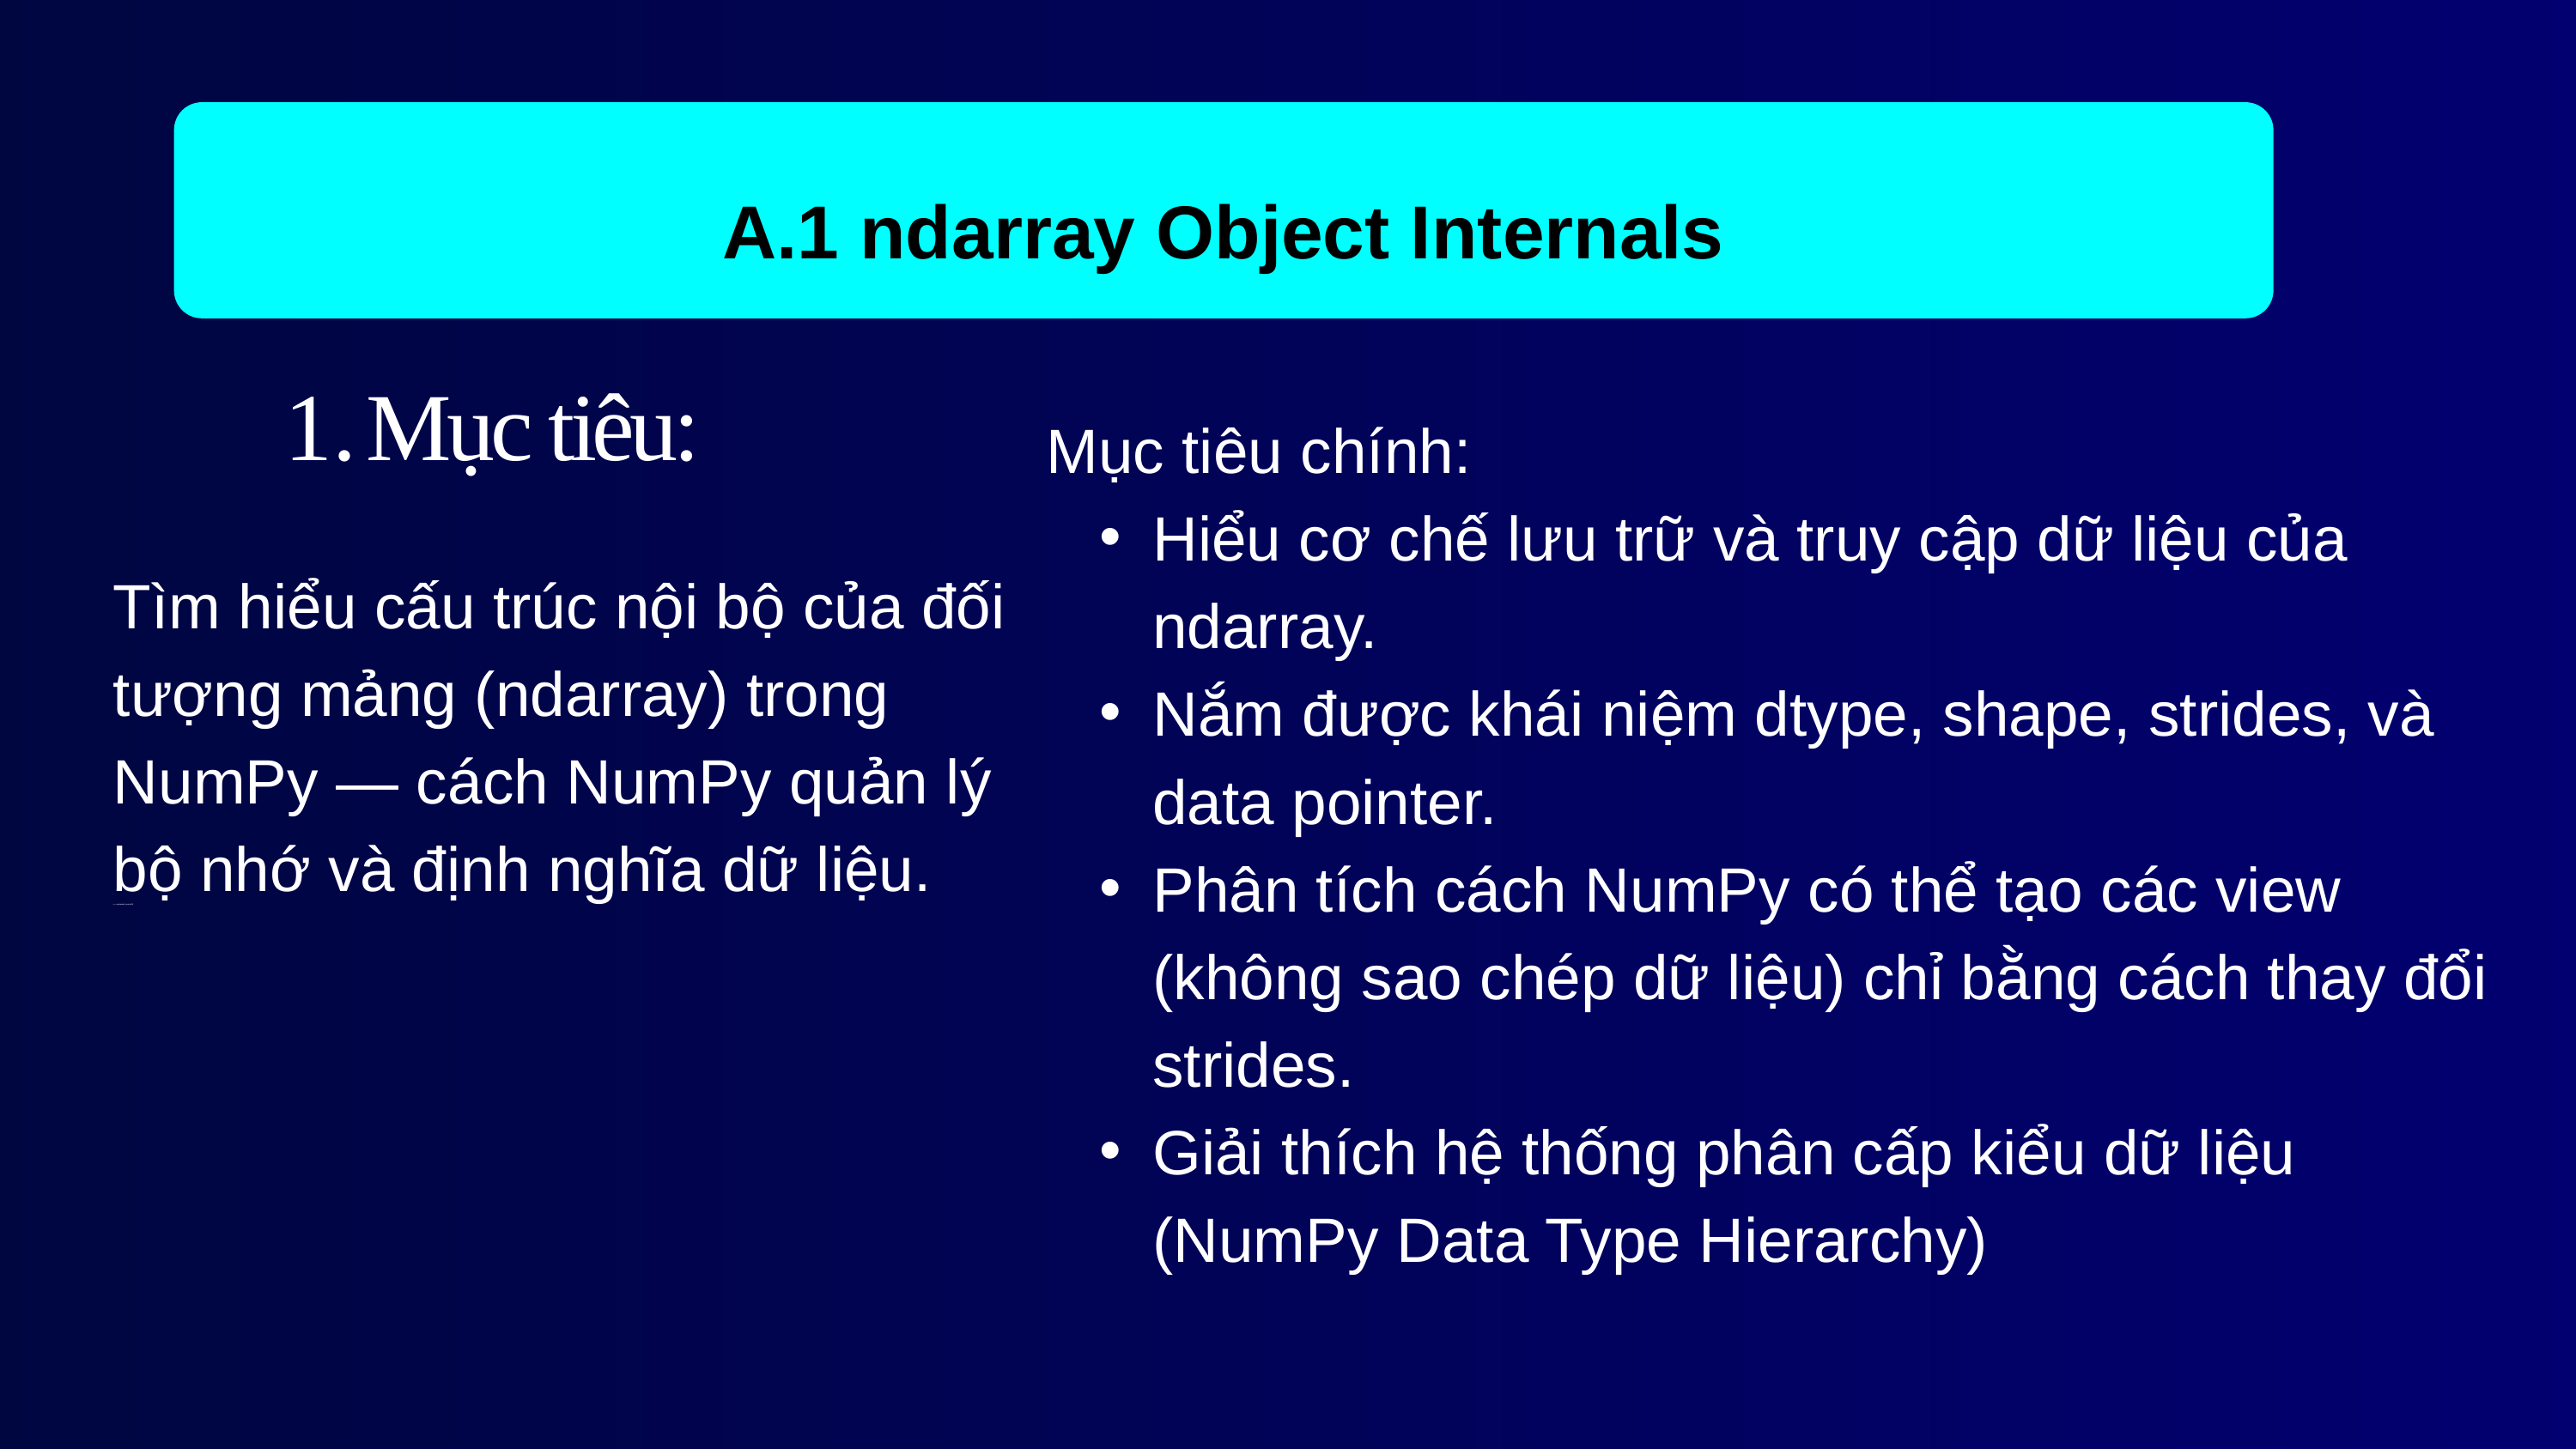

A.1 ndarray Object Internals

Mục tiêu:
Mục tiêu chính:
Hiểu cơ chế lưu trữ và truy cập dữ liệu của ndarray.
Nắm được khái niệm dtype, shape, strides, và data pointer.
Phân tích cách NumPy có thể tạo các view (không sao chép dữ liệu) chỉ bằng cách thay đổi strides.
Giải thích hệ thống phân cấp kiểu dữ liệu (NumPy Data Type Hierarchy)

Tìm hiểu cấu trúc nội bộ của đối tượng mảng (ndarray) trong NumPy — cách NumPy quản lý bộ nhớ và định nghĩa dữ liệu.
y = rng.standard_normal(N)